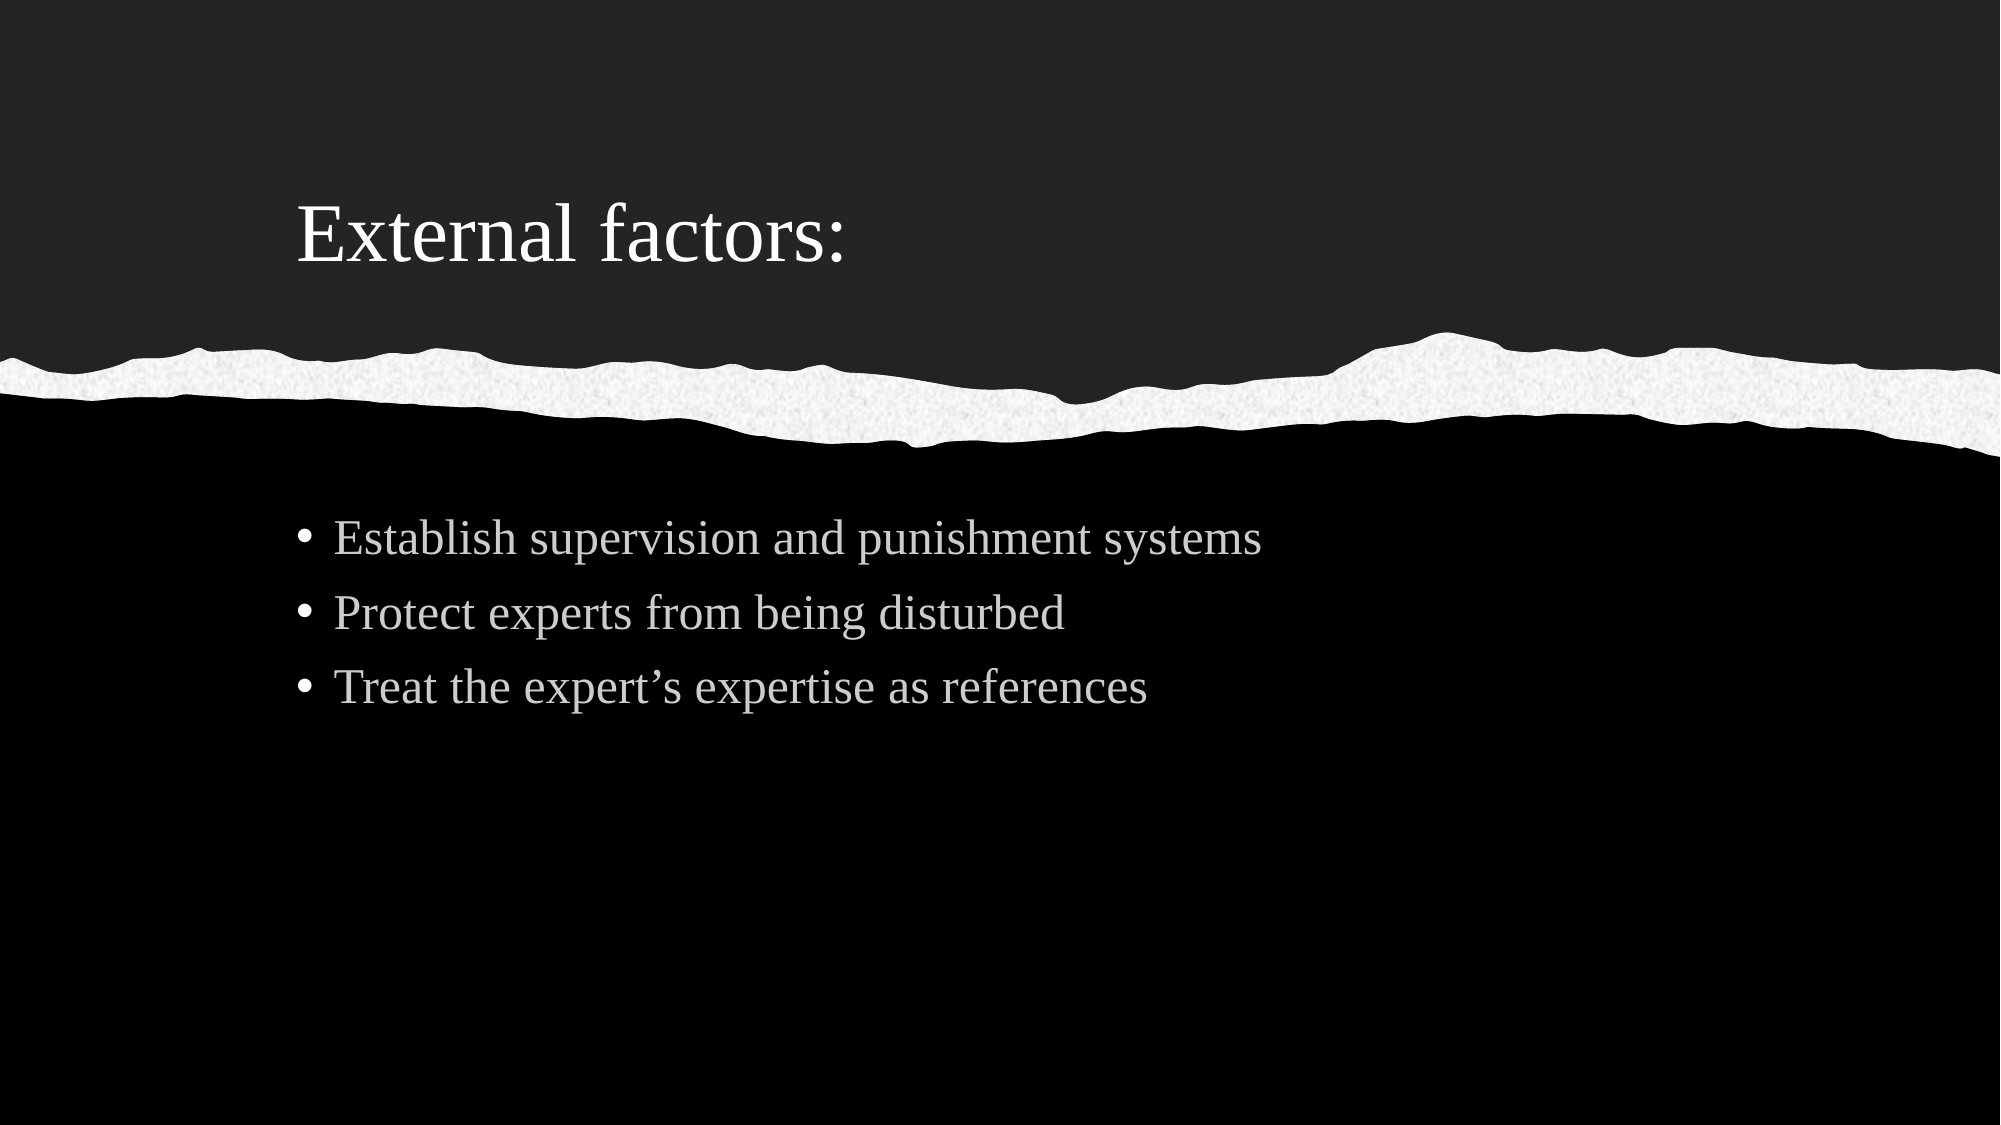

# External factors:

Establish supervision and punishment systems
Protect experts from being disturbed
Treat the expert’s expertise as references